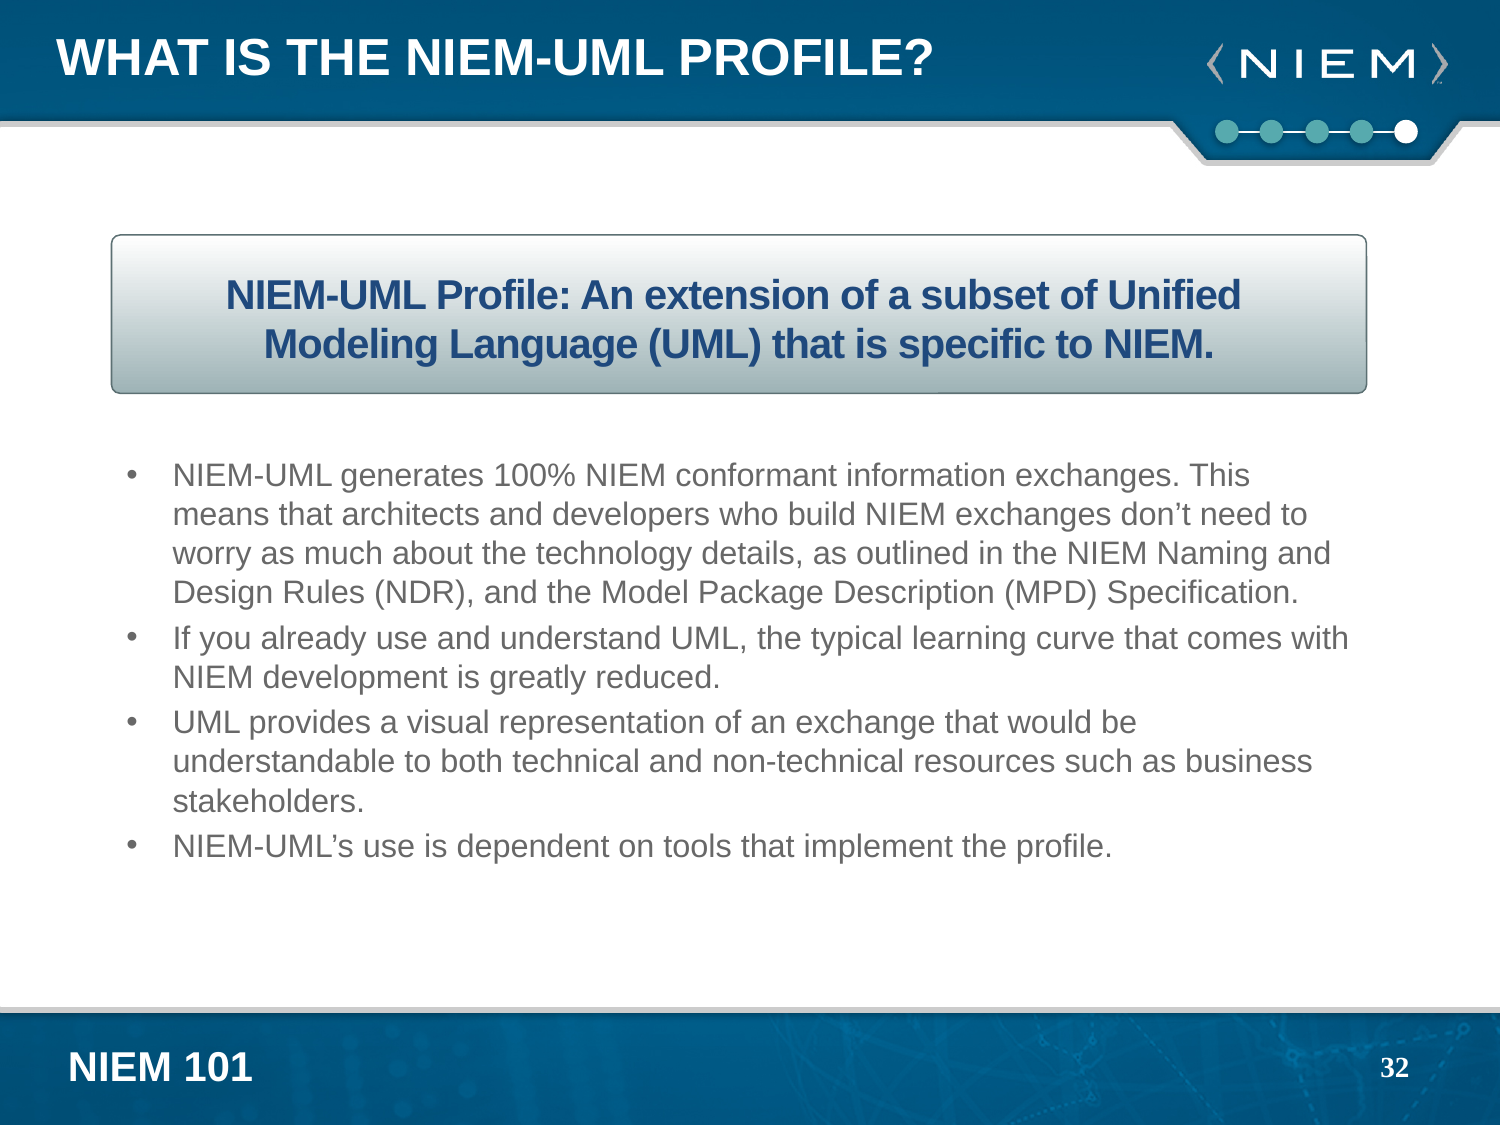

# What is the NIEM-UML Profile?

NIEM-UML Profile: An extension of a subset of Unified
Modeling Language (UML) that is specific to NIEM.
NIEM-UML generates 100% NIEM conformant information exchanges. This means that architects and developers who build NIEM exchanges don’t need to worry as much about the technology details, as outlined in the NIEM Naming and Design Rules (NDR), and the Model Package Description (MPD) Specification.
If you already use and understand UML, the typical learning curve that comes with NIEM development is greatly reduced.
UML provides a visual representation of an exchange that would be understandable to both technical and non-technical resources such as business stakeholders.
NIEM-UML’s use is dependent on tools that implement the profile.
32